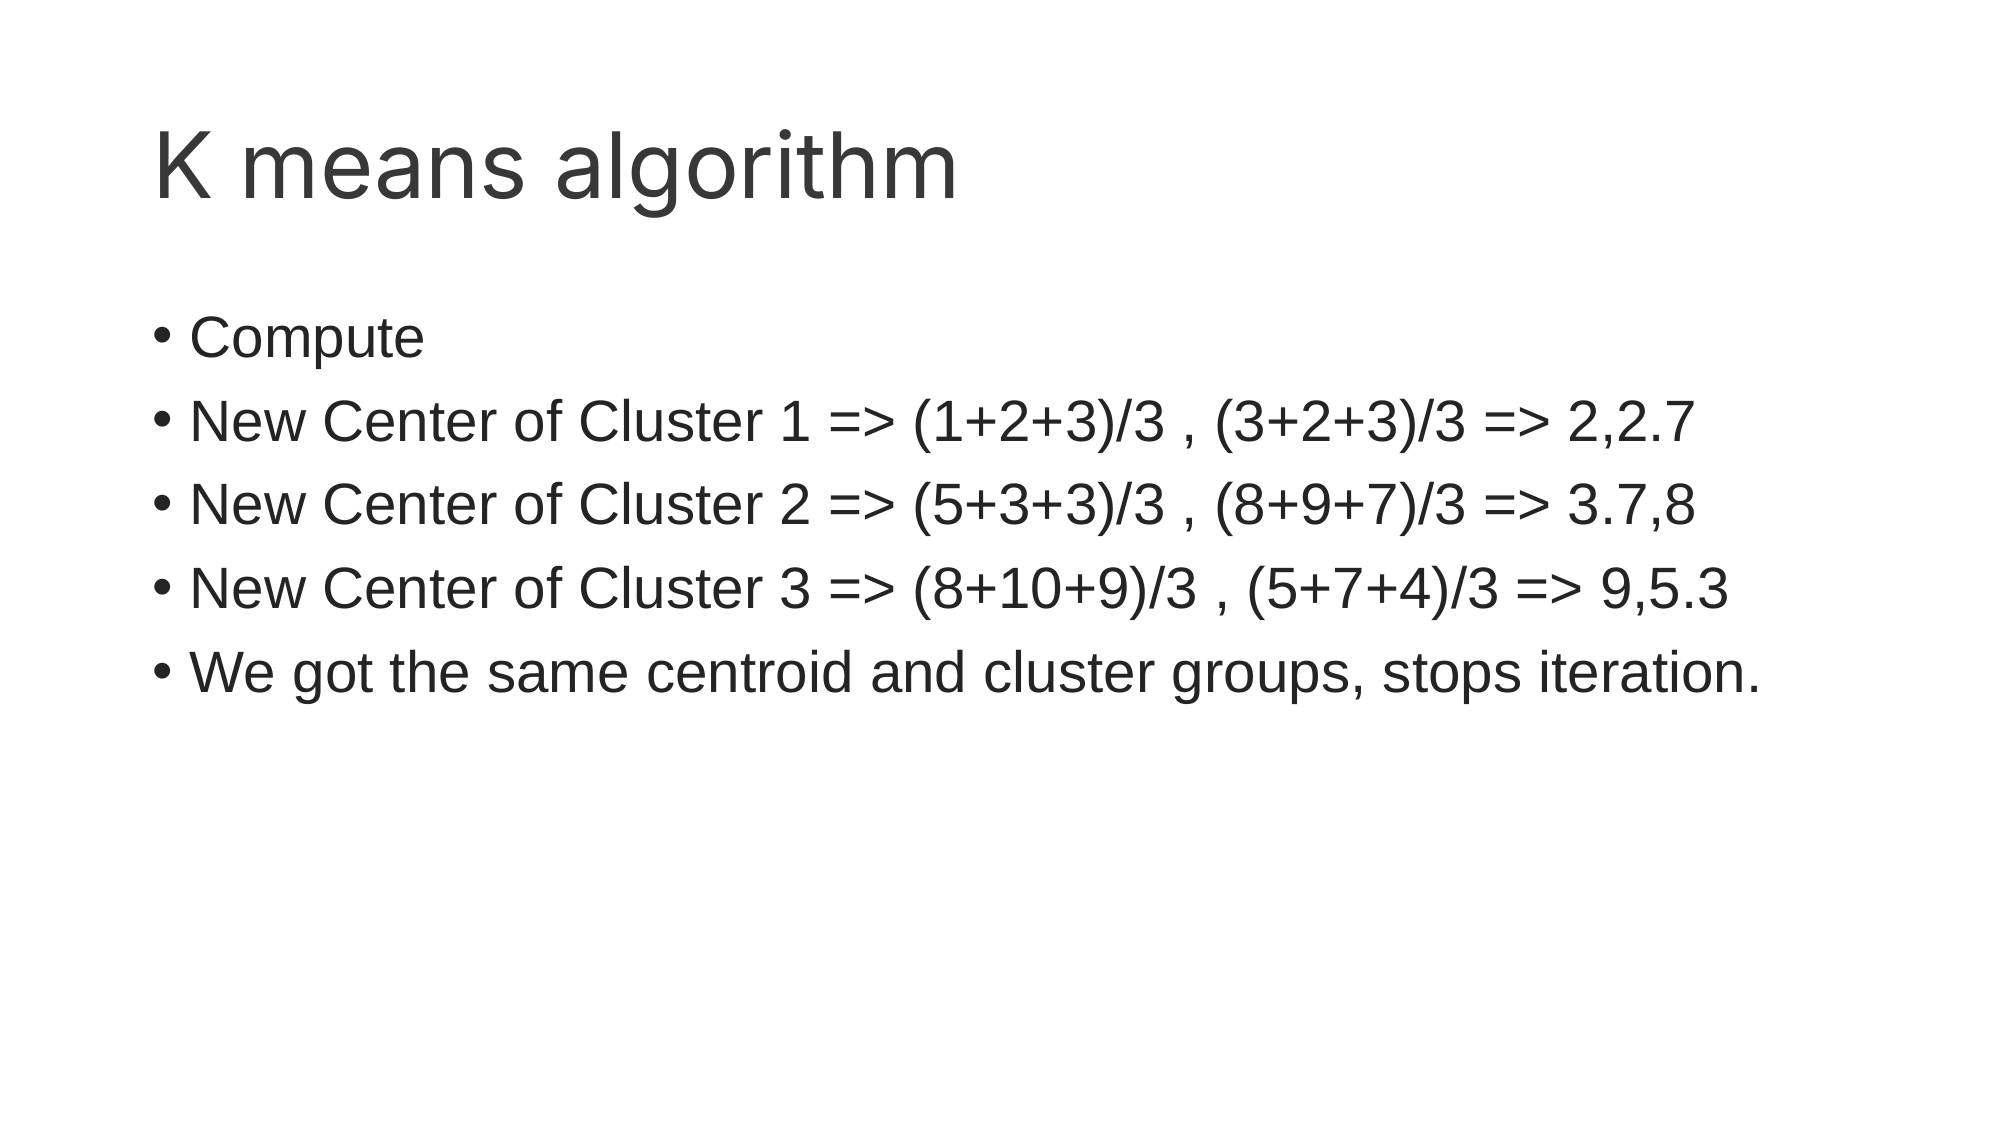

# K means algorithm
Compute
New Center of Cluster 1 => (1+2+3)/3 , (3+2+3)/3 => 2,2.7
New Center of Cluster 2 => (5+3+3)/3 , (8+9+7)/3 => 3.7,8
New Center of Cluster 3 => (8+10+9)/3 , (5+7+4)/3 => 9,5.3
We got the same centroid and cluster groups, stops iteration.